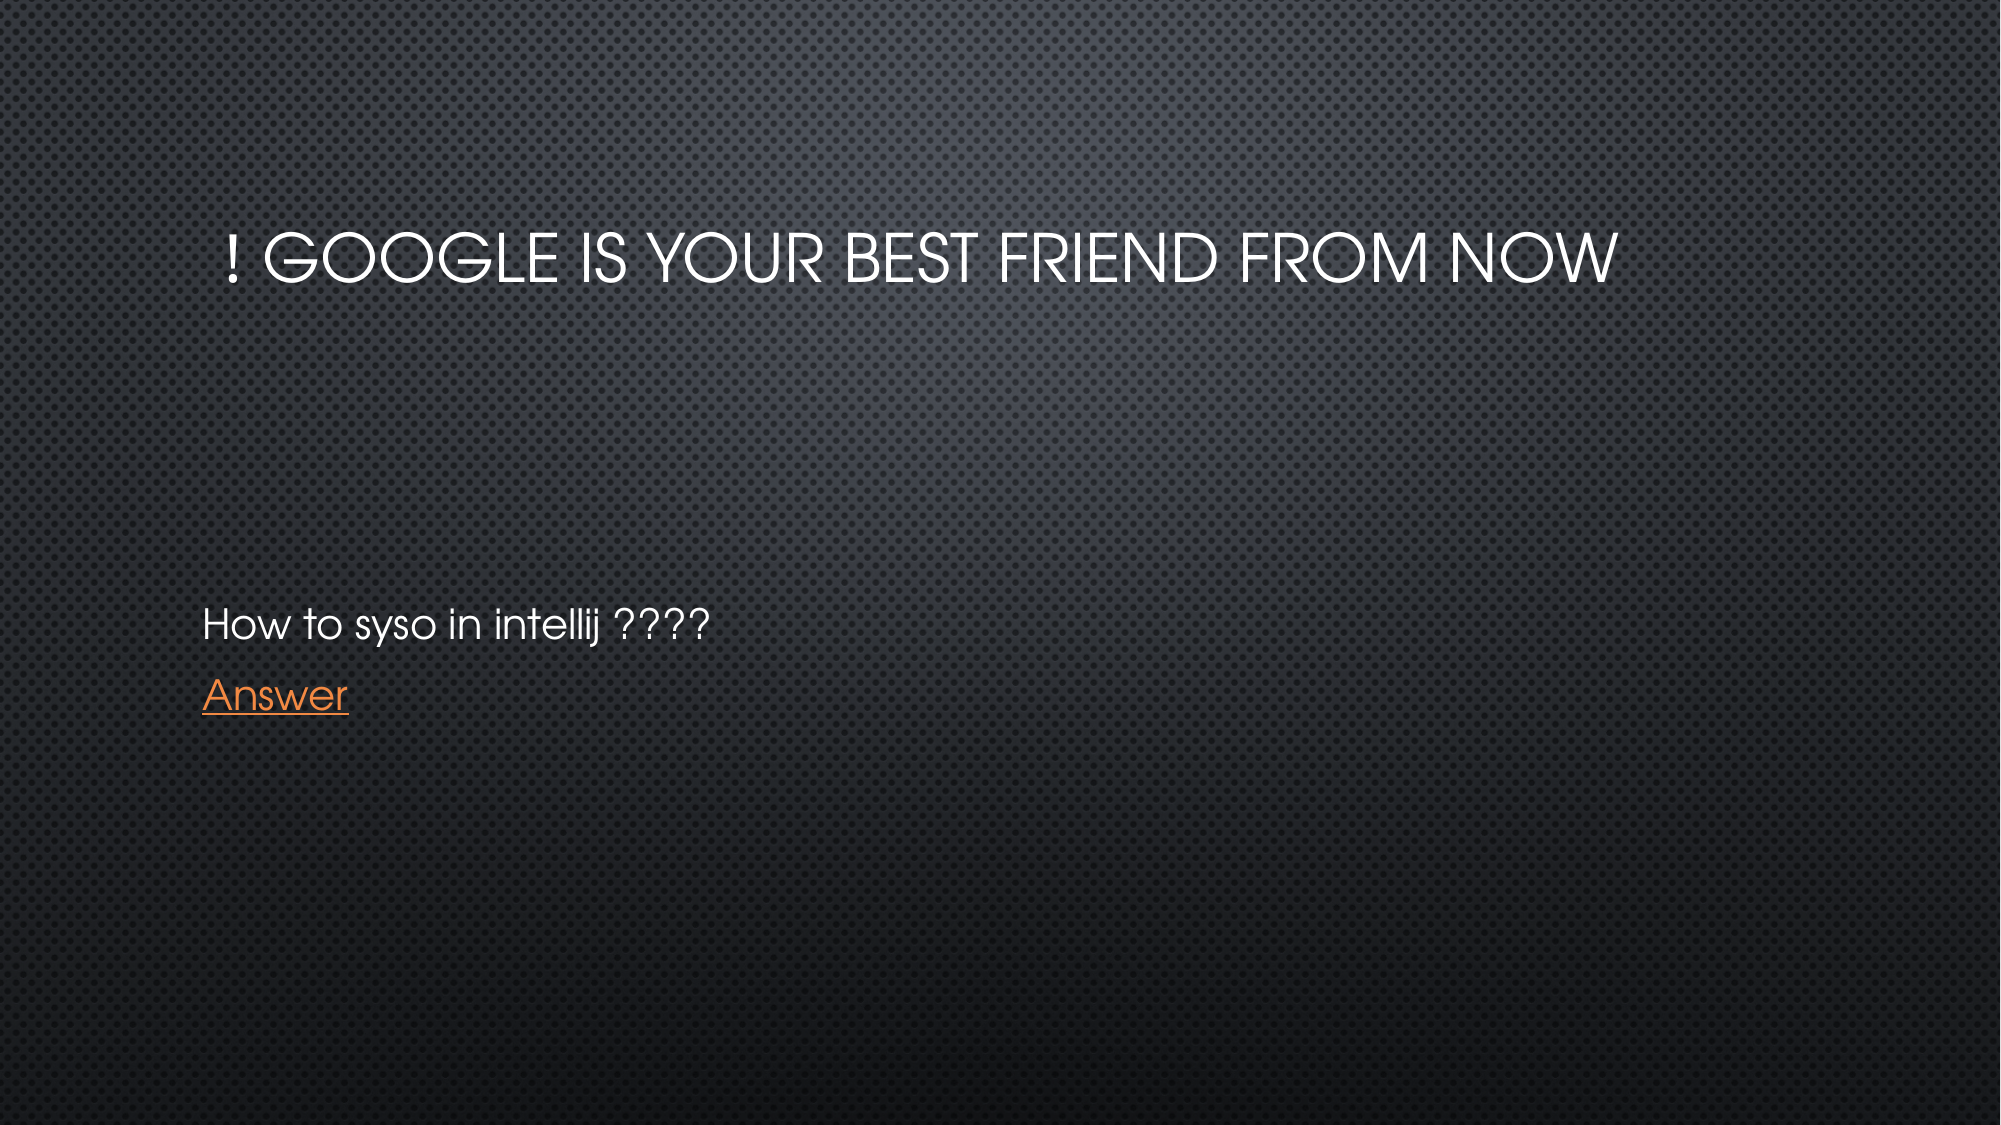

# Google is your best friend from now !
How to syso in intellij ????
Answer